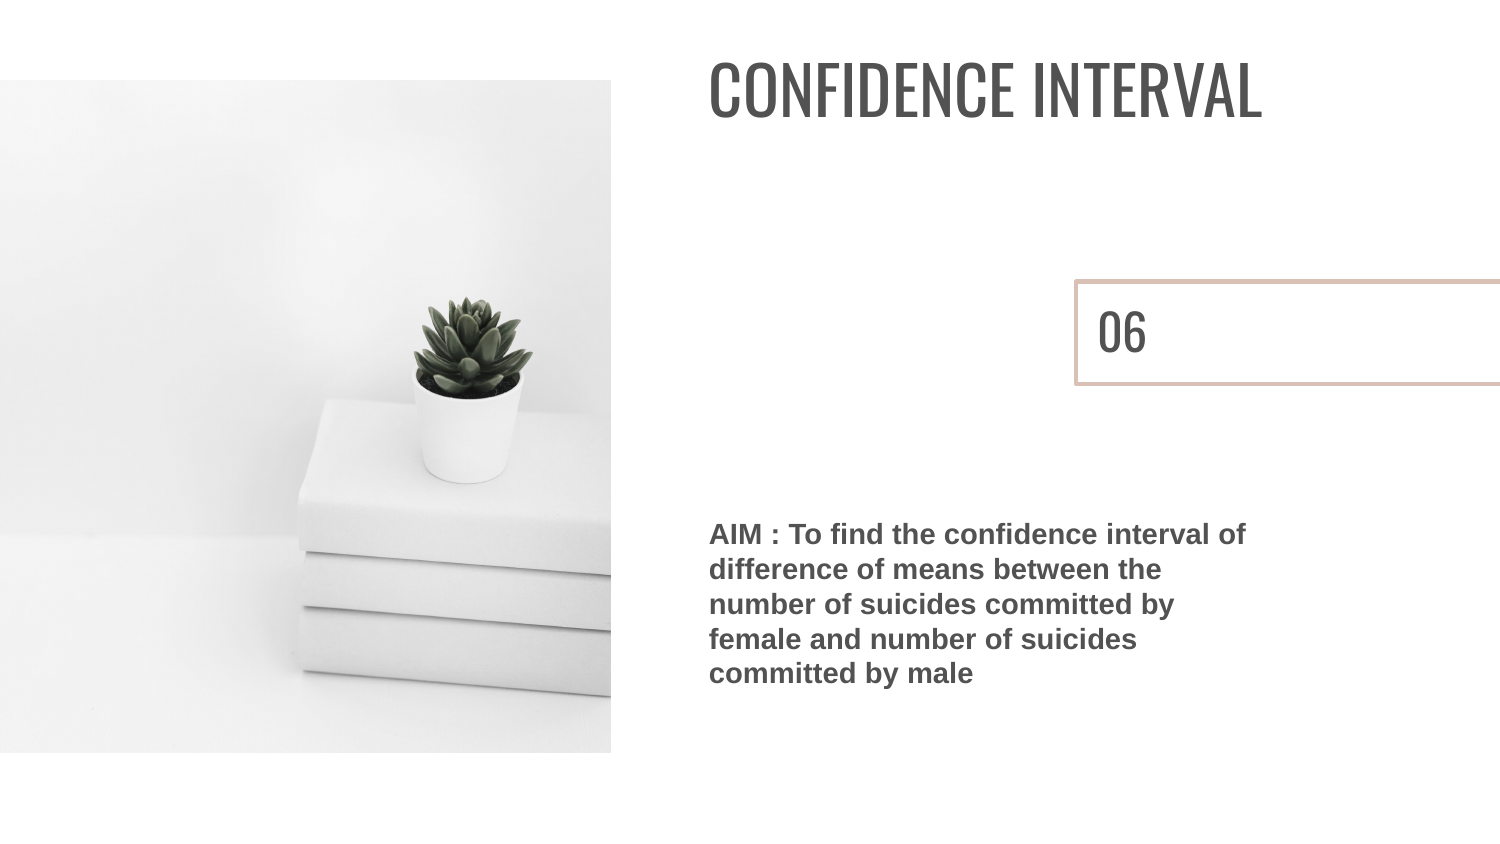

# CONFIDENCE INTERVAL

06
AIM : To find the confidence interval of difference of means between the number of suicides committed by female and number of suicides committed by male